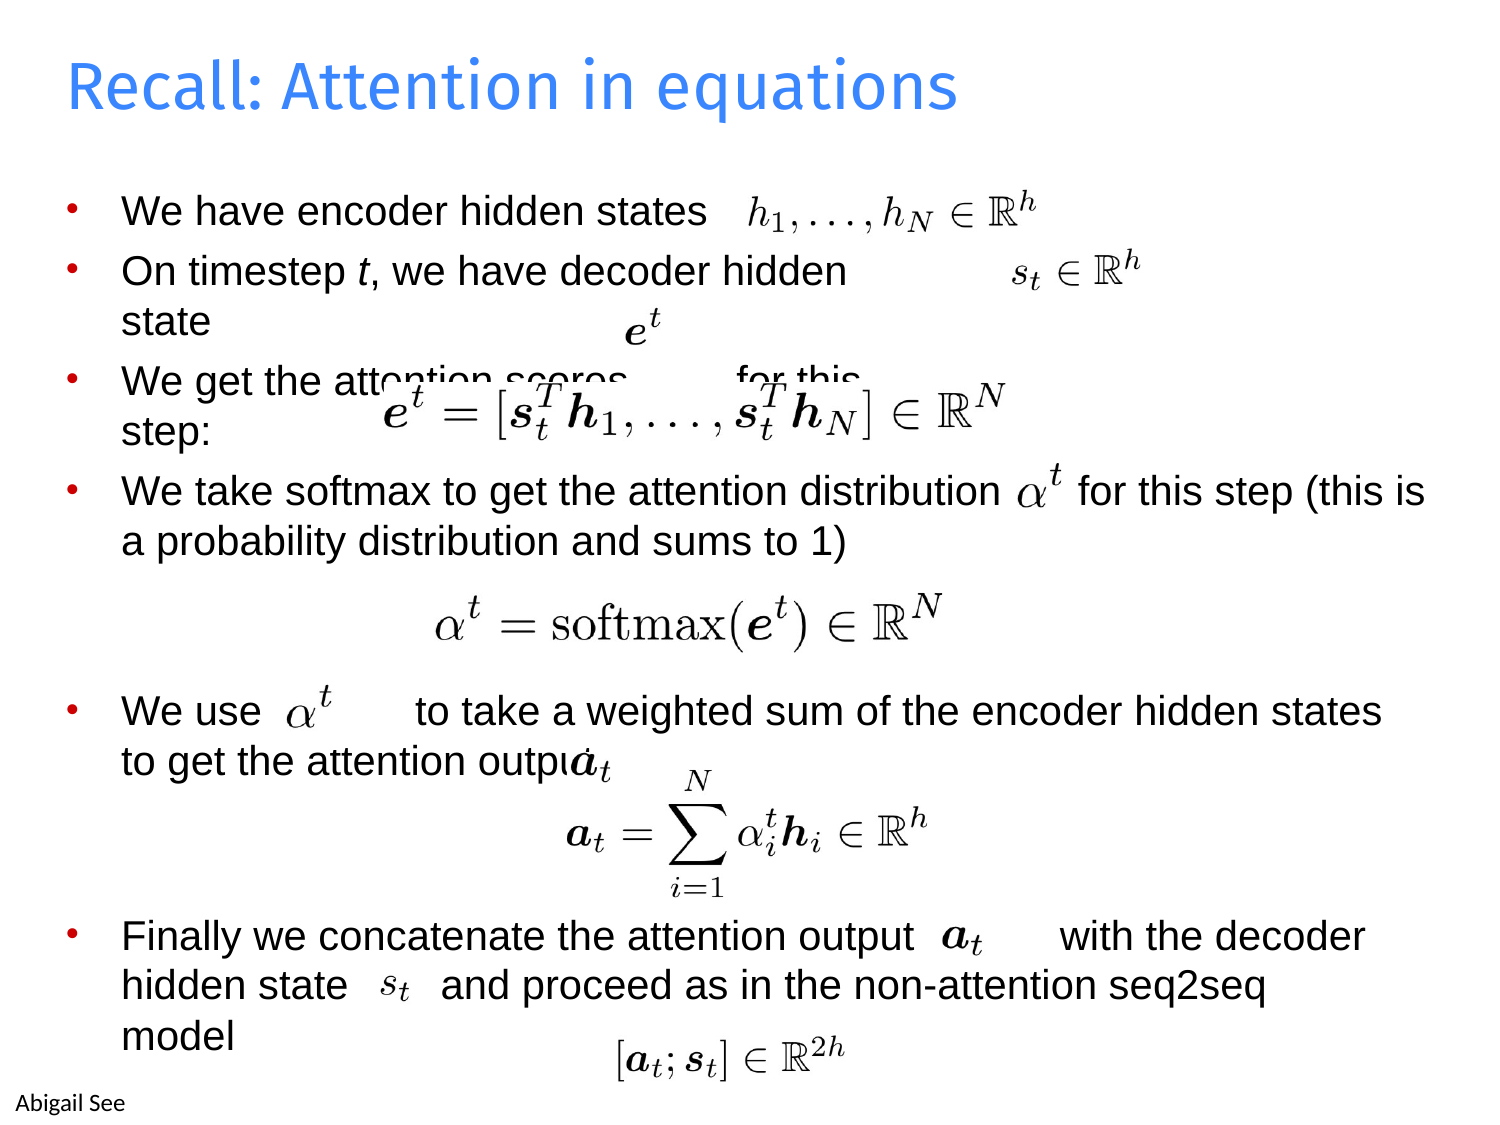

# Recall: Attention in equations
We have encoder hidden states
On timestep t, we have decoder hidden  state
We get the attention scores	for this step:

We take softmax to get the attention distribution
a probability distribution and sums to 1)
for this step (this is

We use	   to take a weighted sum of the encoder hidden states to get the attention output

Finally we concatenate the attention output	     with the decoder hidden state        and proceed as in the non-attention seq2seq model

Abigail See